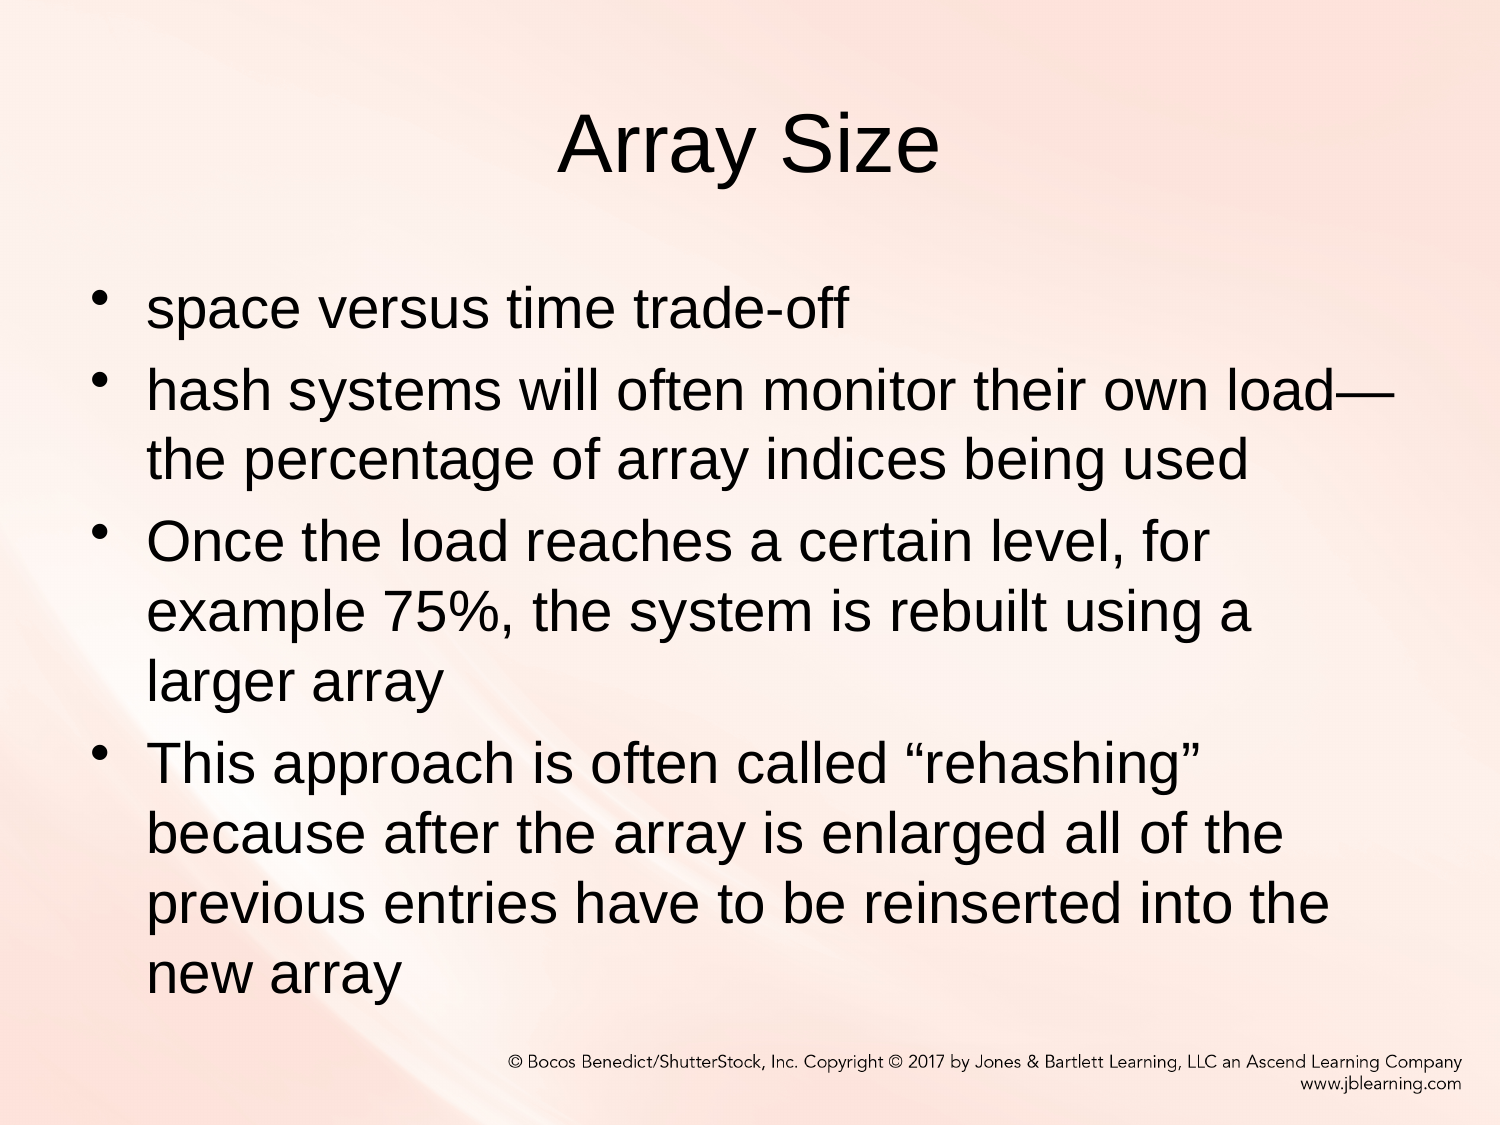

# Array Size
space versus time trade-off
hash systems will often monitor their own load—the percentage of array indices being used
Once the load reaches a certain level, for example 75%, the system is rebuilt using a larger array
This approach is often called “rehashing” because after the array is enlarged all of the previous entries have to be reinserted into the new array